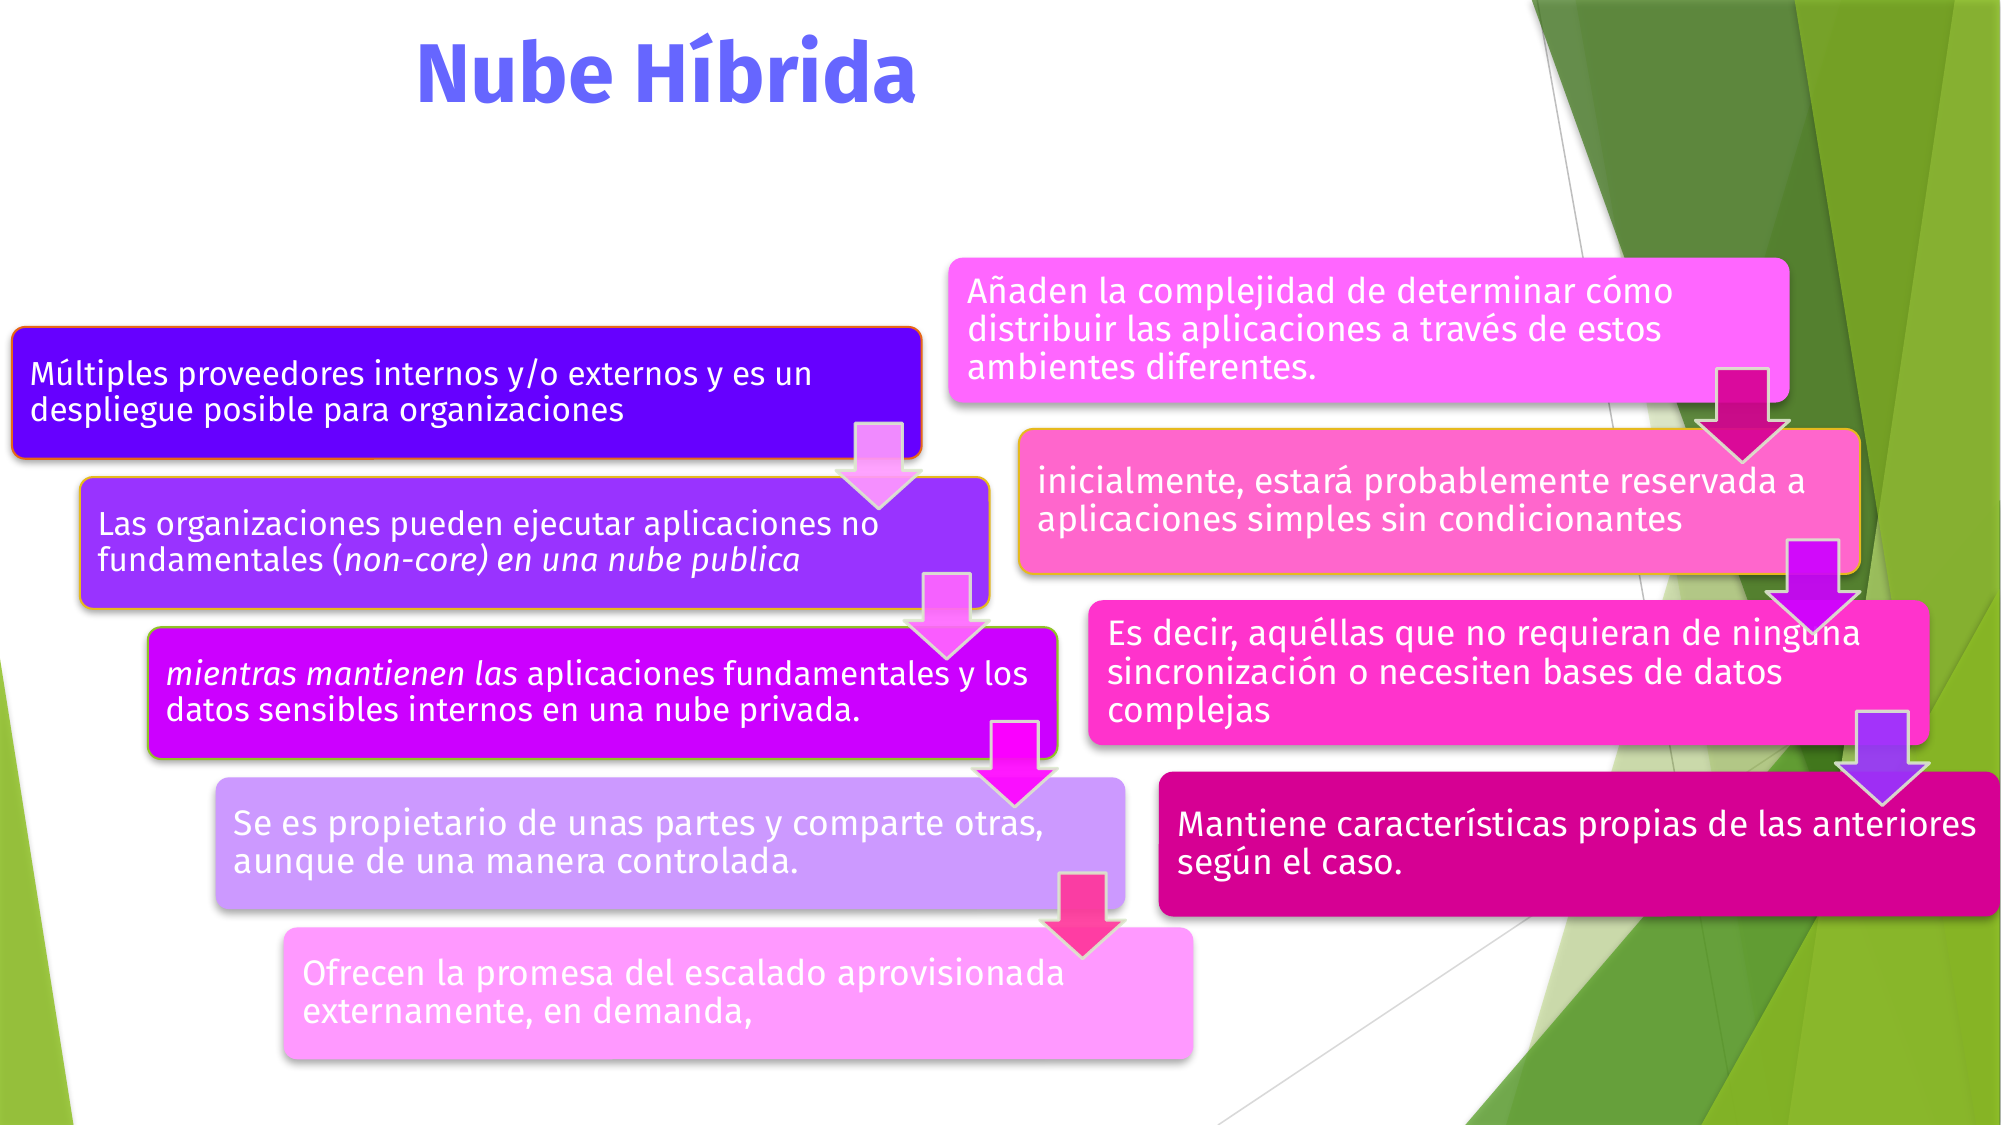

Nube Híbrida
Añaden la complejidad de determinar cómo distribuir las aplicaciones a través de estos ambientes diferentes.
inicialmente, estará probablemente reservada a aplicaciones simples sin condicionantes
Es decir, aquéllas que no requieran de ninguna sincronización o necesiten bases de datos complejas
Mantiene características propias de las anteriores según el caso.

Múltiples proveedores internos y/o externos y es un despliegue posible para organizaciones
Las organizaciones pueden ejecutar aplicaciones no fundamentales (non-core) en una nube publica
mientras mantienen las aplicaciones fundamentales y los datos sensibles internos en una nube privada.
Se es propietario de unas partes y comparte otras, aunque de una manera controlada.
Ofrecen la promesa del escalado aprovisionada externamente, en demanda,